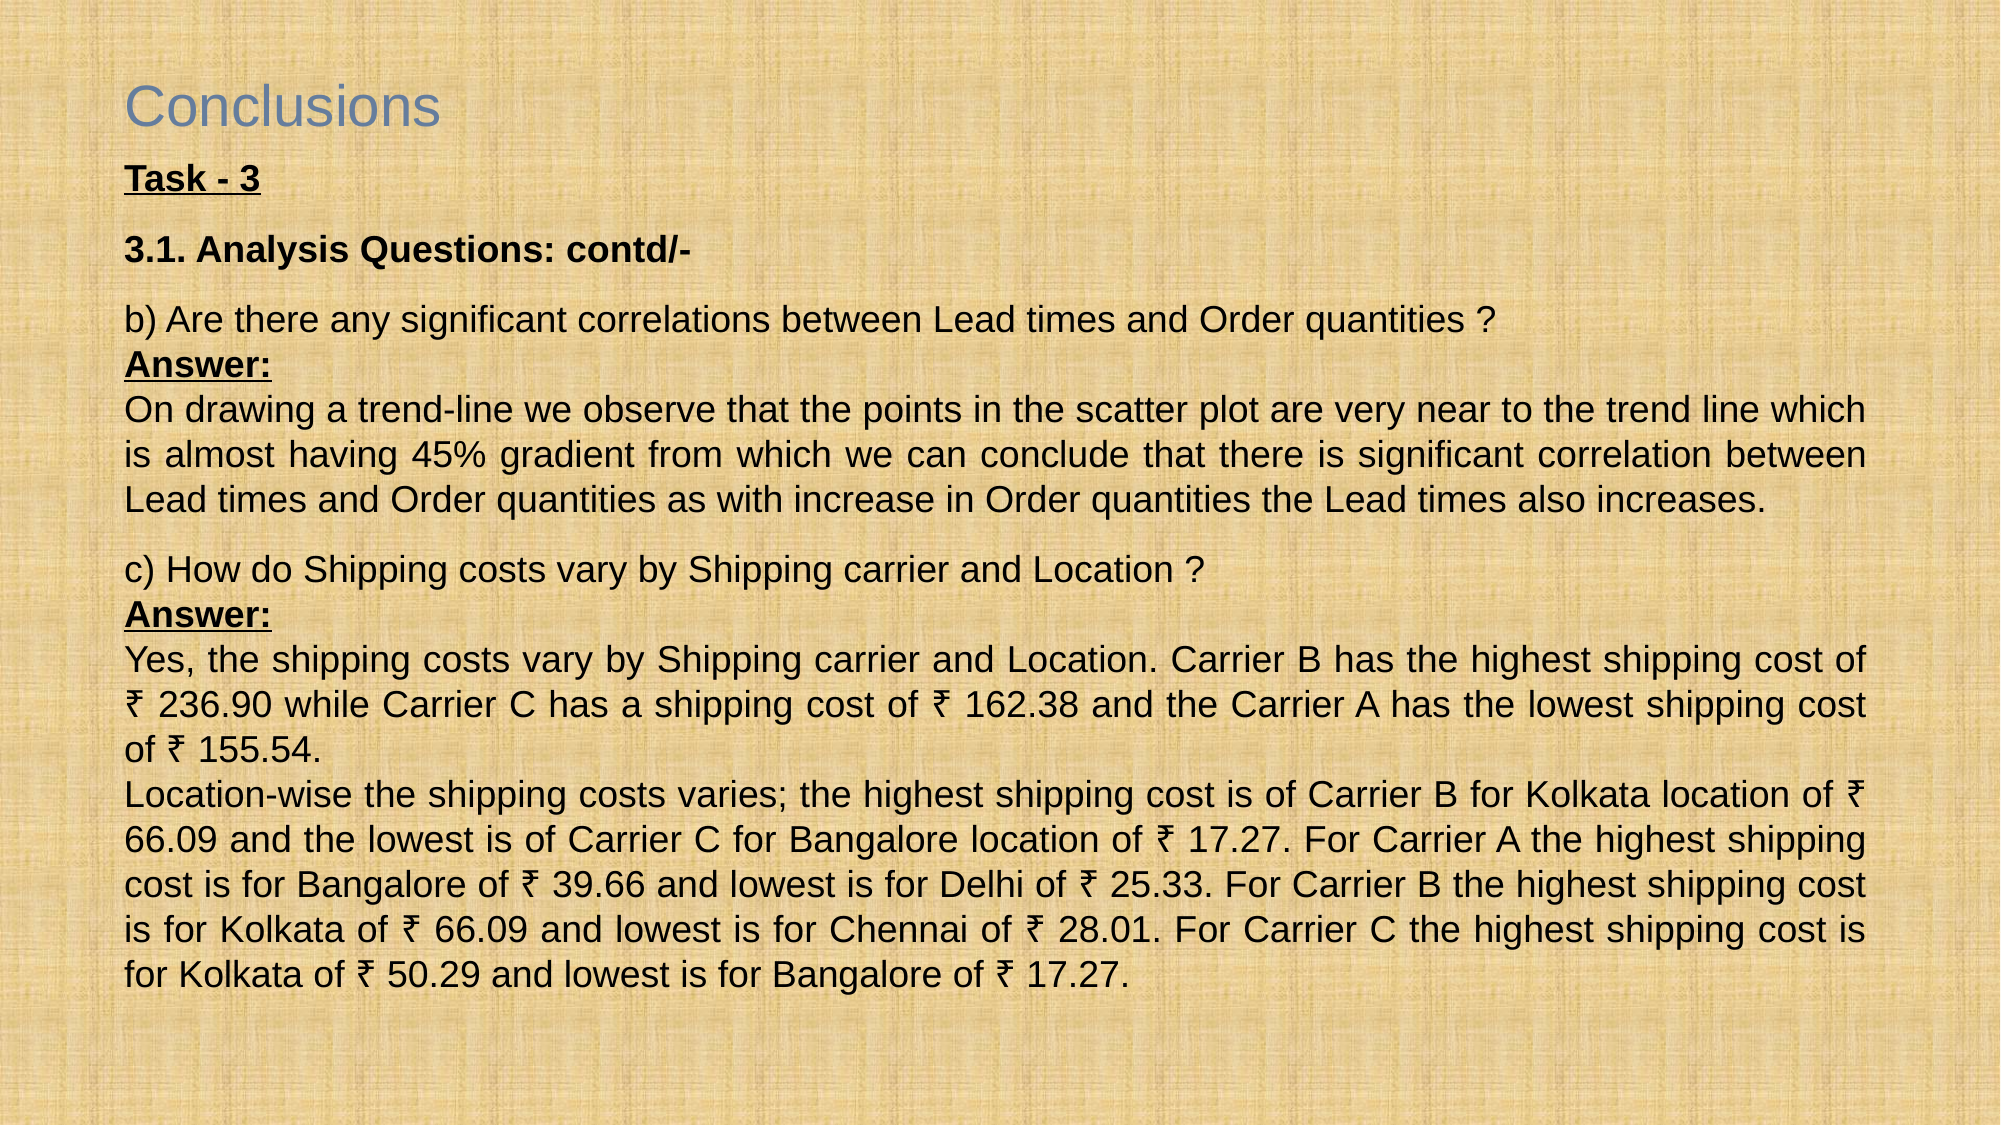

Conclusions
Task - 3

3.1. Analysis Questions: contd/-

b) Are there any significant correlations between Lead times and Order quantities ?
Answer:
On drawing a trend-line we observe that the points in the scatter plot are very near to the trend line which is almost having 45% gradient from which we can conclude that there is significant correlation between Lead times and Order quantities as with increase in Order quantities the Lead times also increases.

c) How do Shipping costs vary by Shipping carrier and Location ?
Answer:
Yes, the shipping costs vary by Shipping carrier and Location. Carrier B has the highest shipping cost of ₹ 236.90 while Carrier C has a shipping cost of ₹ 162.38 and the Carrier A has the lowest shipping cost of ₹ 155.54.
Location-wise the shipping costs varies; the highest shipping cost is of Carrier B for Kolkata location of ₹ 66.09 and the lowest is of Carrier C for Bangalore location of ₹ 17.27. For Carrier A the highest shipping cost is for Bangalore of ₹ 39.66 and lowest is for Delhi of ₹ 25.33. For Carrier B the highest shipping cost is for Kolkata of ₹ 66.09 and lowest is for Chennai of ₹ 28.01. For Carrier C the highest shipping cost is for Kolkata of ₹ 50.29 and lowest is for Bangalore of ₹ 17.27.